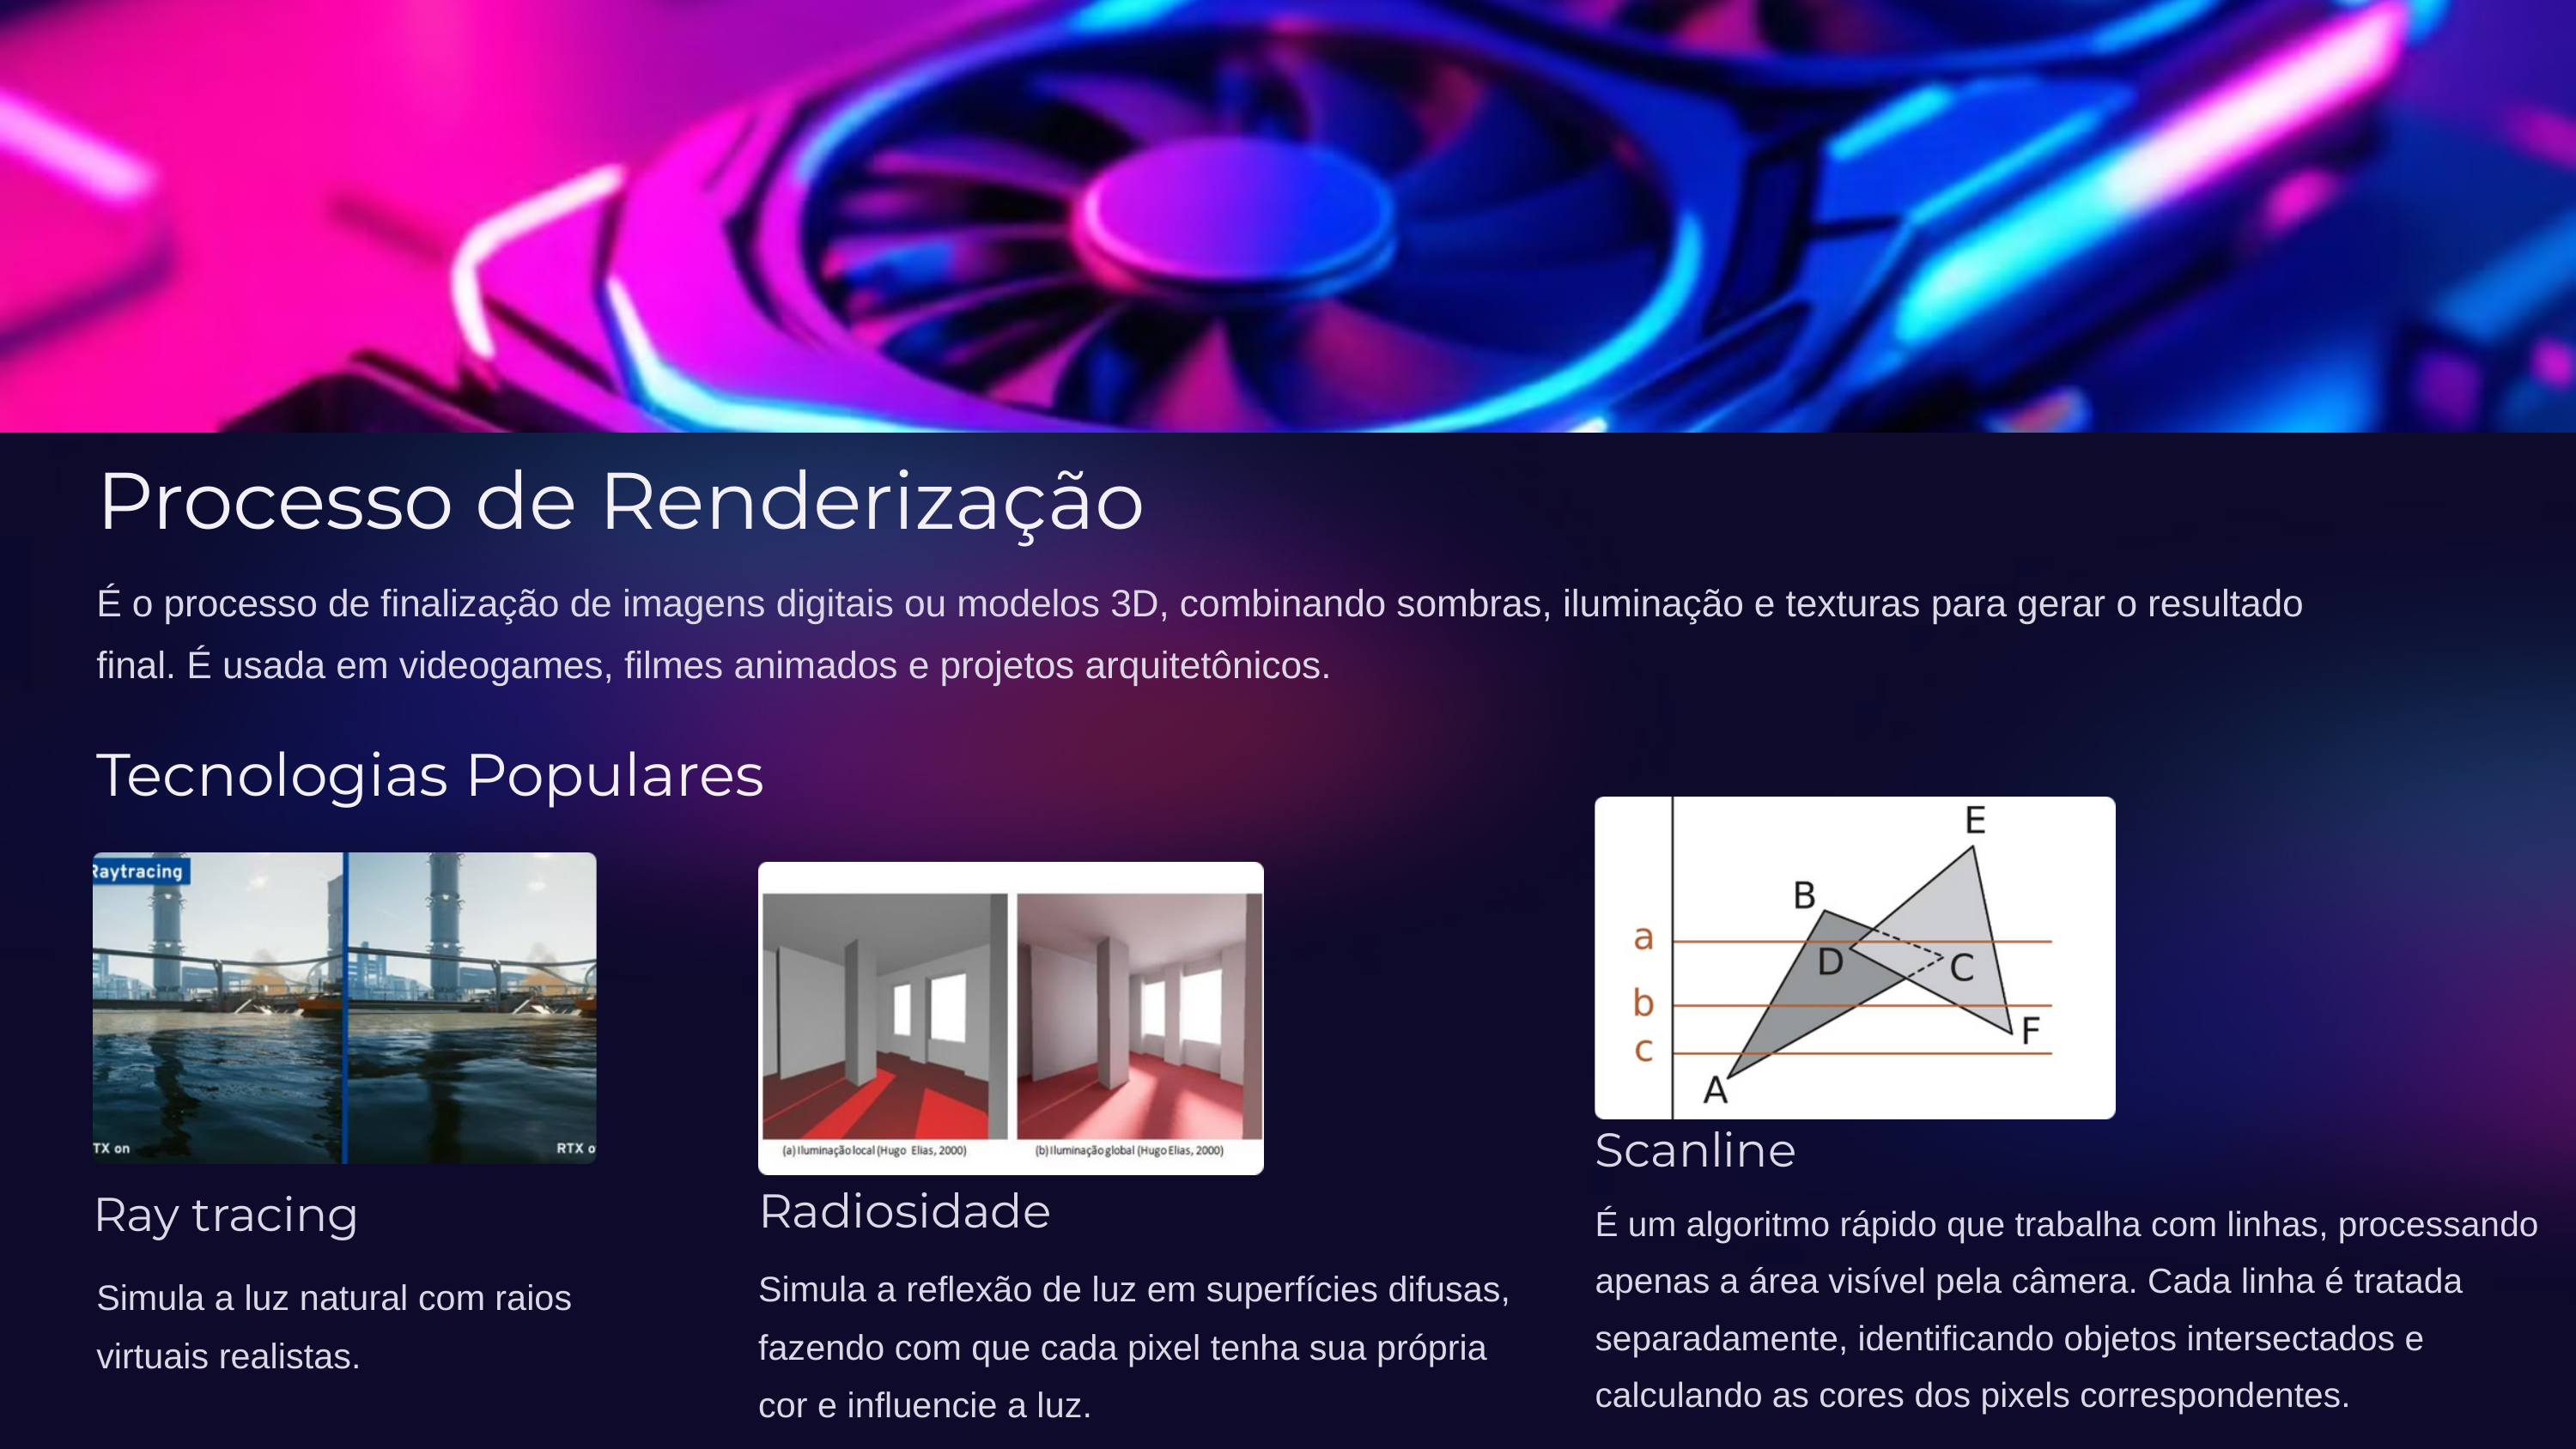

Processo de Renderização

É o processo de finalização de imagens digitais ou modelos 3D, combinando sombras, iluminação e texturas para gerar o resultado final. É usada em videogames, filmes animados e projetos arquitetônicos.

Tecnologias Populares

Scanline

Radiosidade

Ray tracing

É um algoritmo rápido que trabalha com linhas, processando apenas a área visível pela câmera. Cada linha é tratada separadamente, identificando objetos intersectados e calculando as cores dos pixels correspondentes.

Simula a reflexão de luz em superfícies difusas, fazendo com que cada pixel tenha sua própria cor e influencie a luz.

Simula a luz natural com raios virtuais realistas.